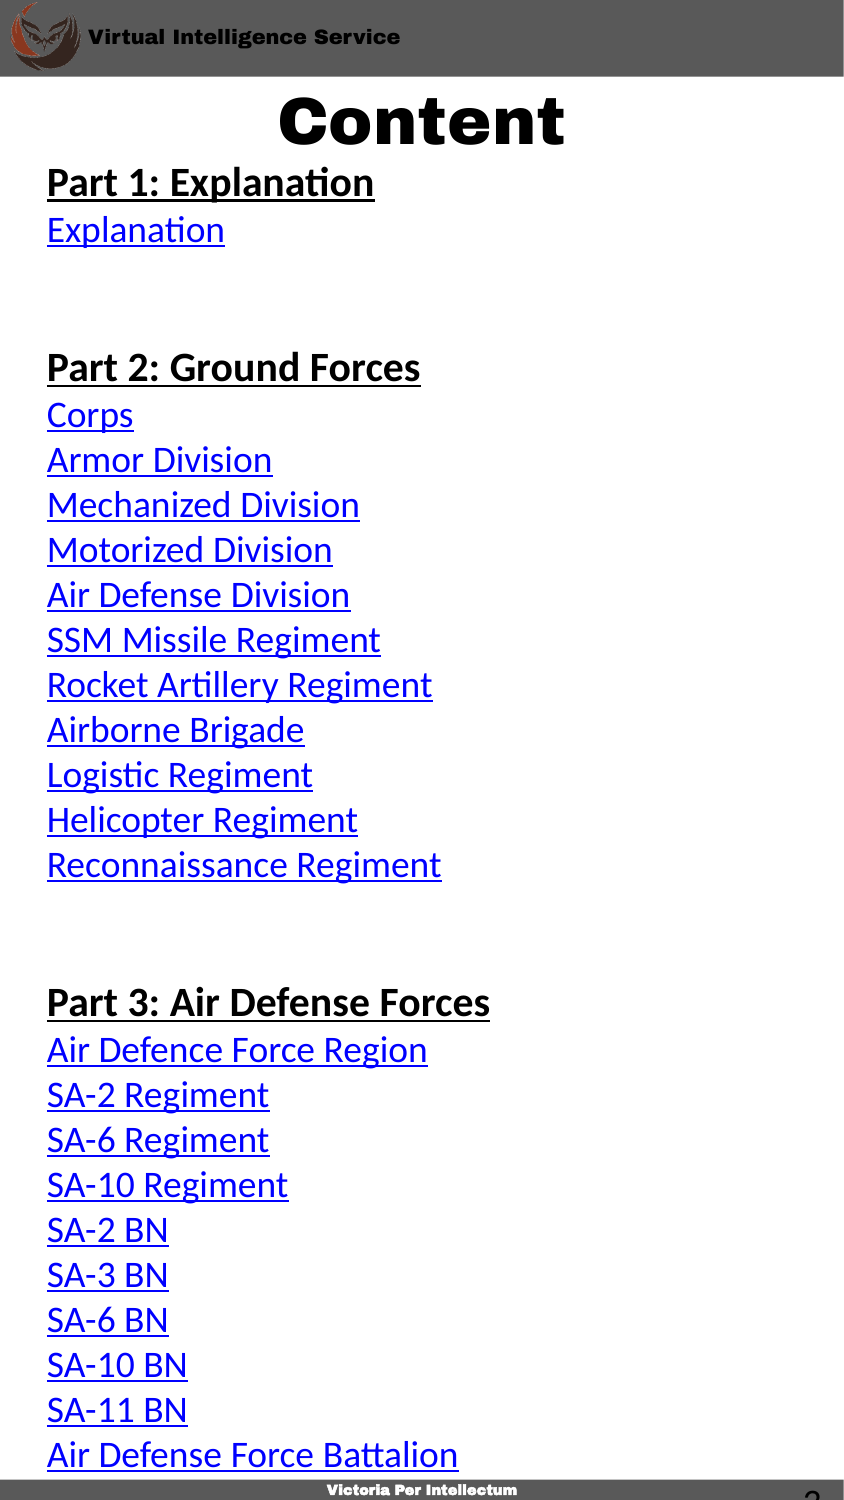

# Content
Part 1: Explanation
Explanation

Part 2: Ground Forces
Corps
Armor Division
Mechanized Division
Motorized Division
Air Defense Division
SSM Missile Regiment
Rocket Artillery Regiment
Airborne Brigade
Logistic Regiment
Helicopter Regiment
Reconnaissance Regiment

Part 3: Air Defense Forces
Air Defence Force Region
SA-2 Regiment
SA-6 Regiment
SA-10 Regiment
SA-2 BN
SA-3 BN
SA-6 BN
SA-10 BN
SA-11 BN
Air Defense Force Battalion
3